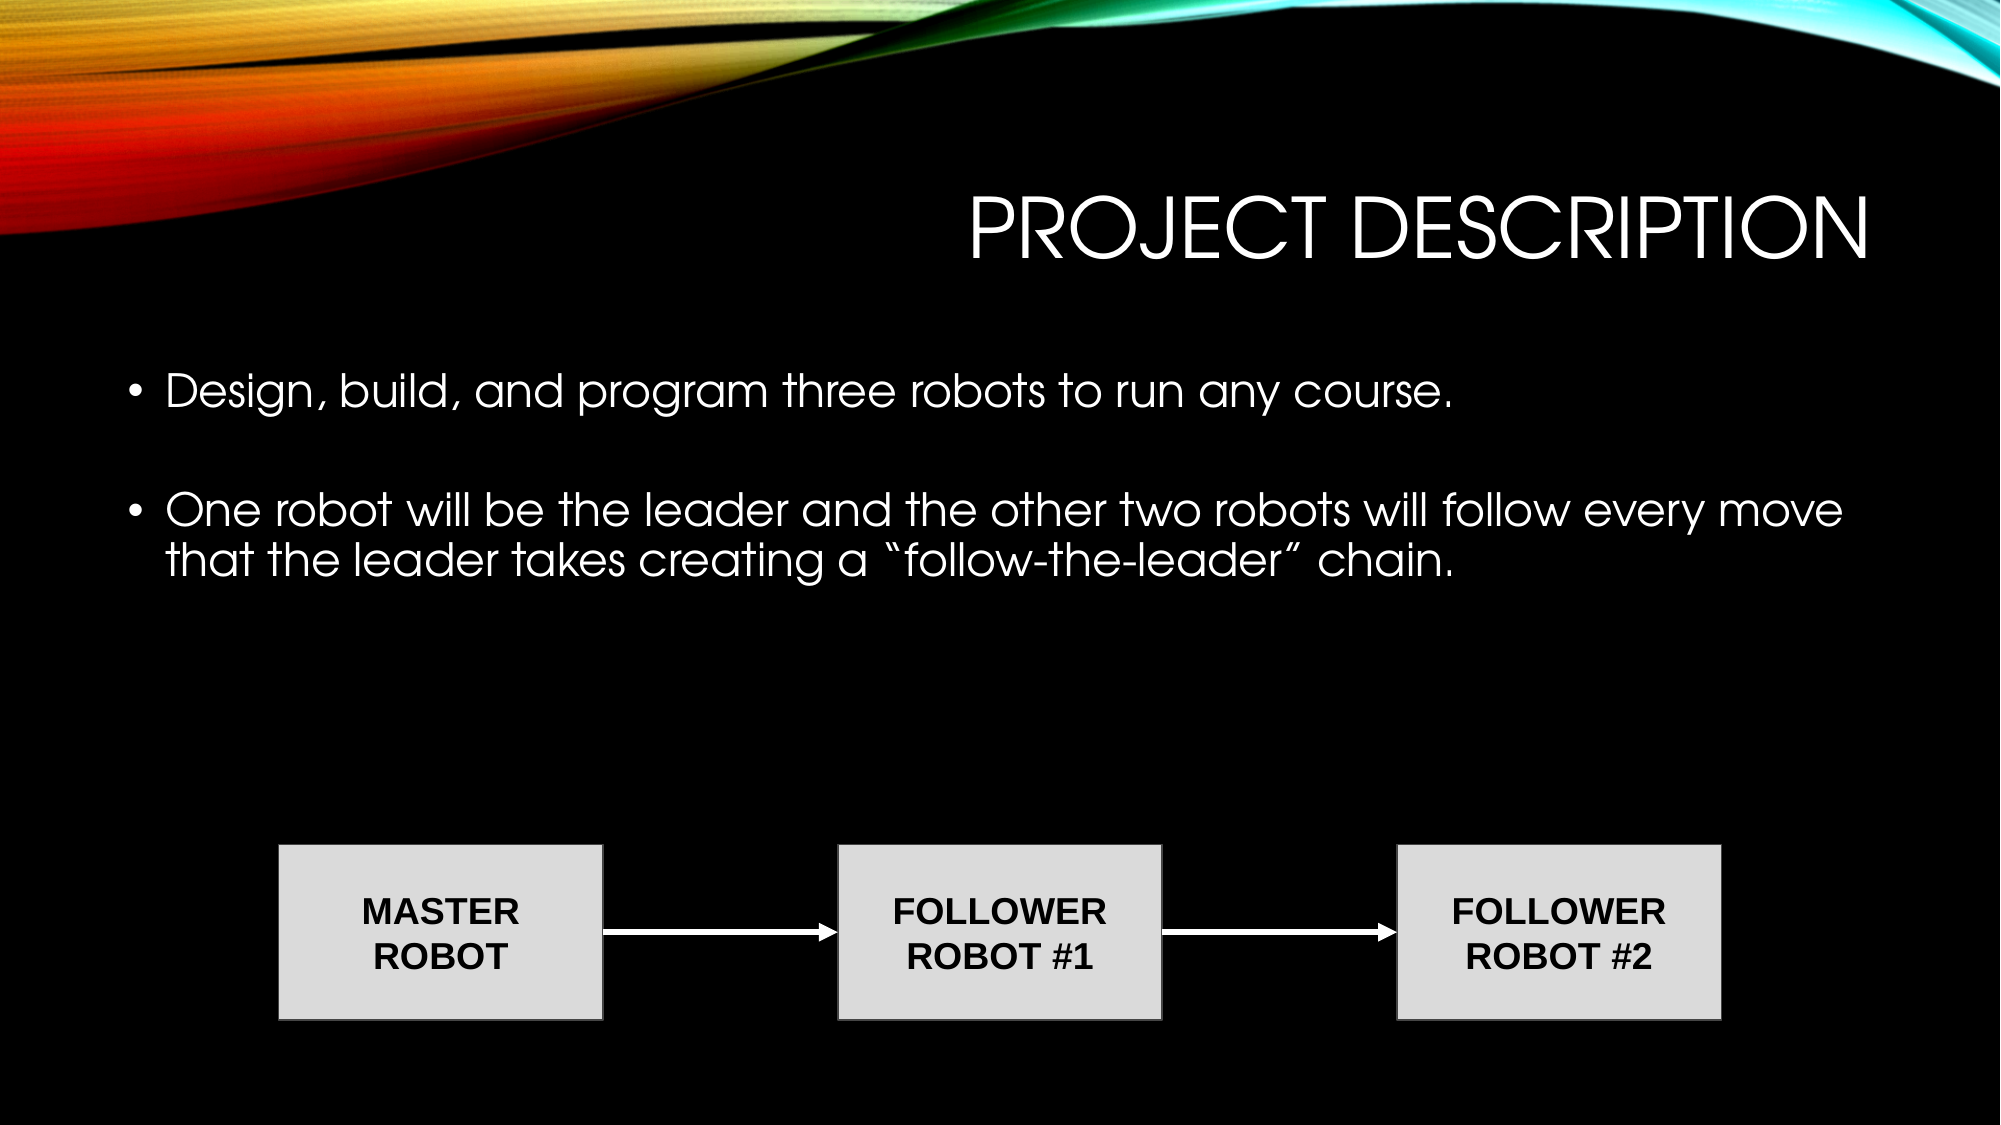

# PROJECT DESCRIPTION
Design, build, and program three robots to run any course.

One robot will be the leader and the other two robots will follow every move that the leader takes creating a “follow-the-leader” chain.

MASTER ROBOT
FOLLOWER ROBOT #1
FOLLOWER ROBOT #2